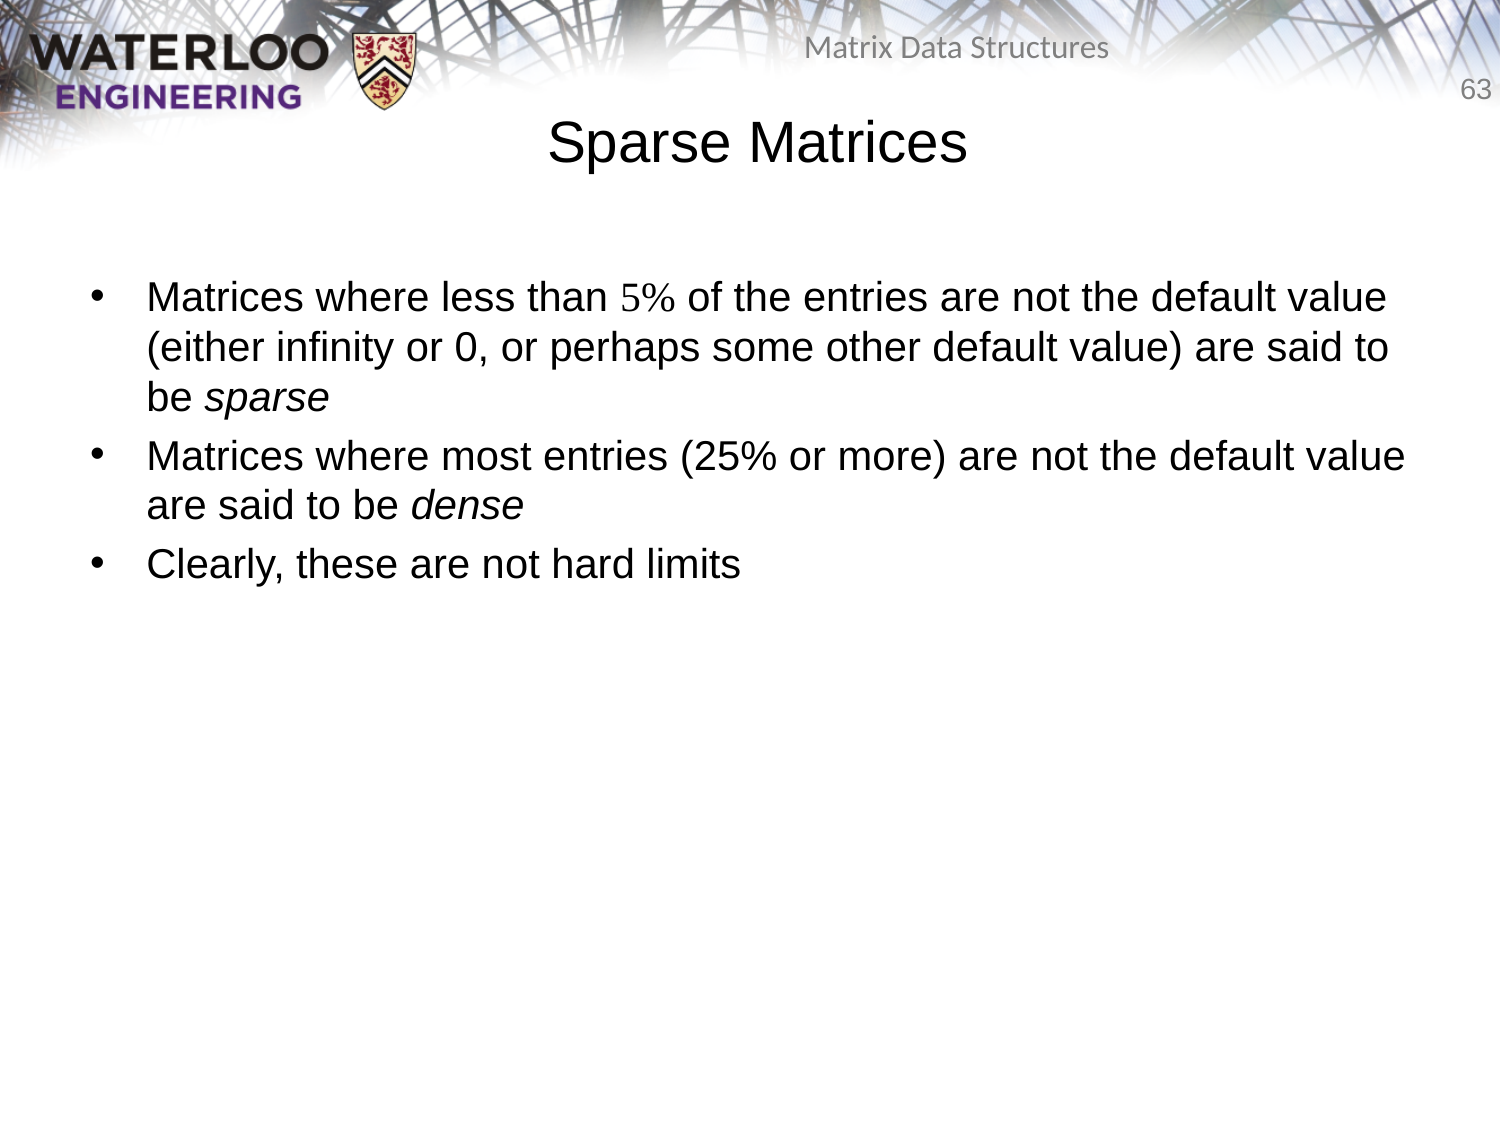

# Sparse Matrices
Matrices where less than 5% of the entries are not the default value (either infinity or 0, or perhaps some other default value) are said to be sparse
Matrices where most entries (25% or more) are not the default value are said to be dense
Clearly, these are not hard limits